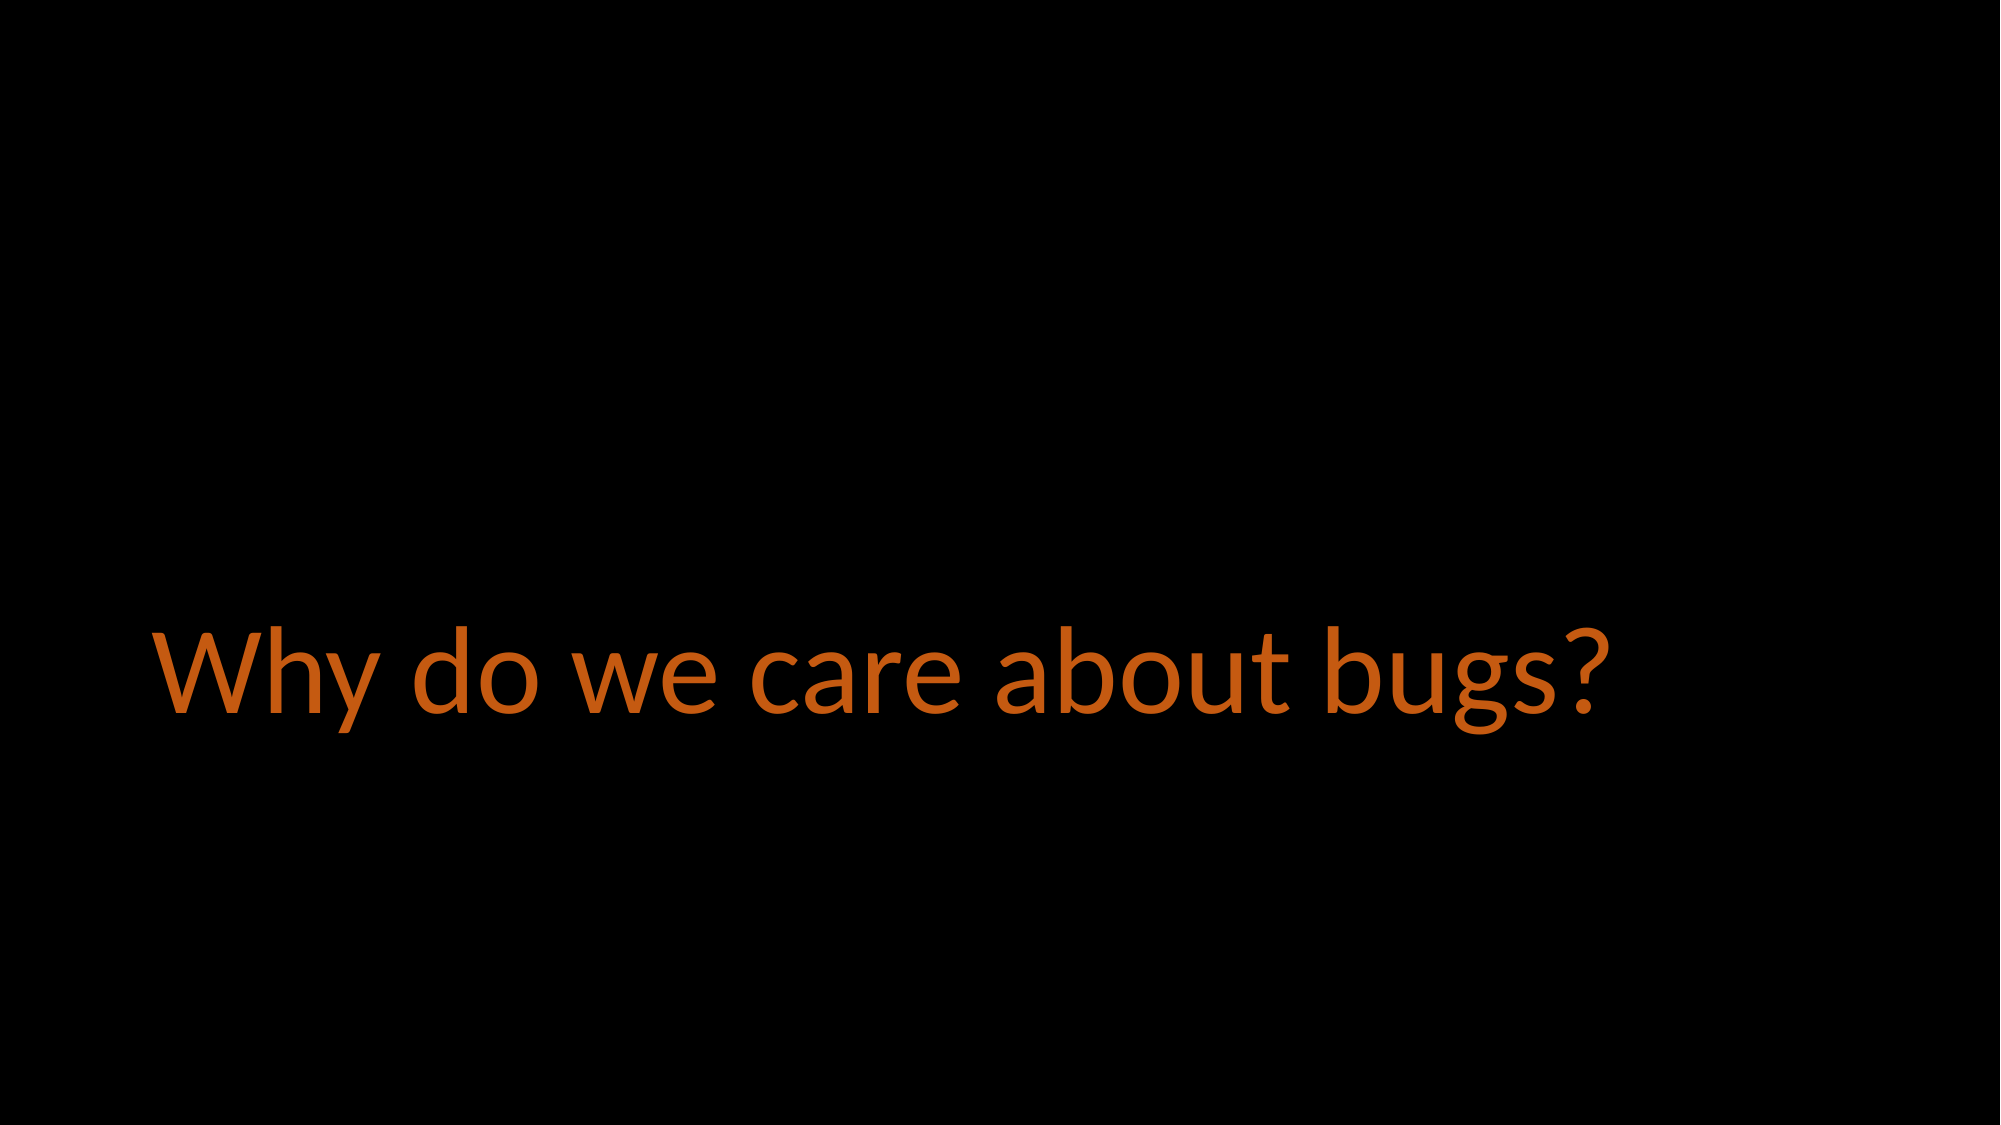

# Why do we care about bugs?